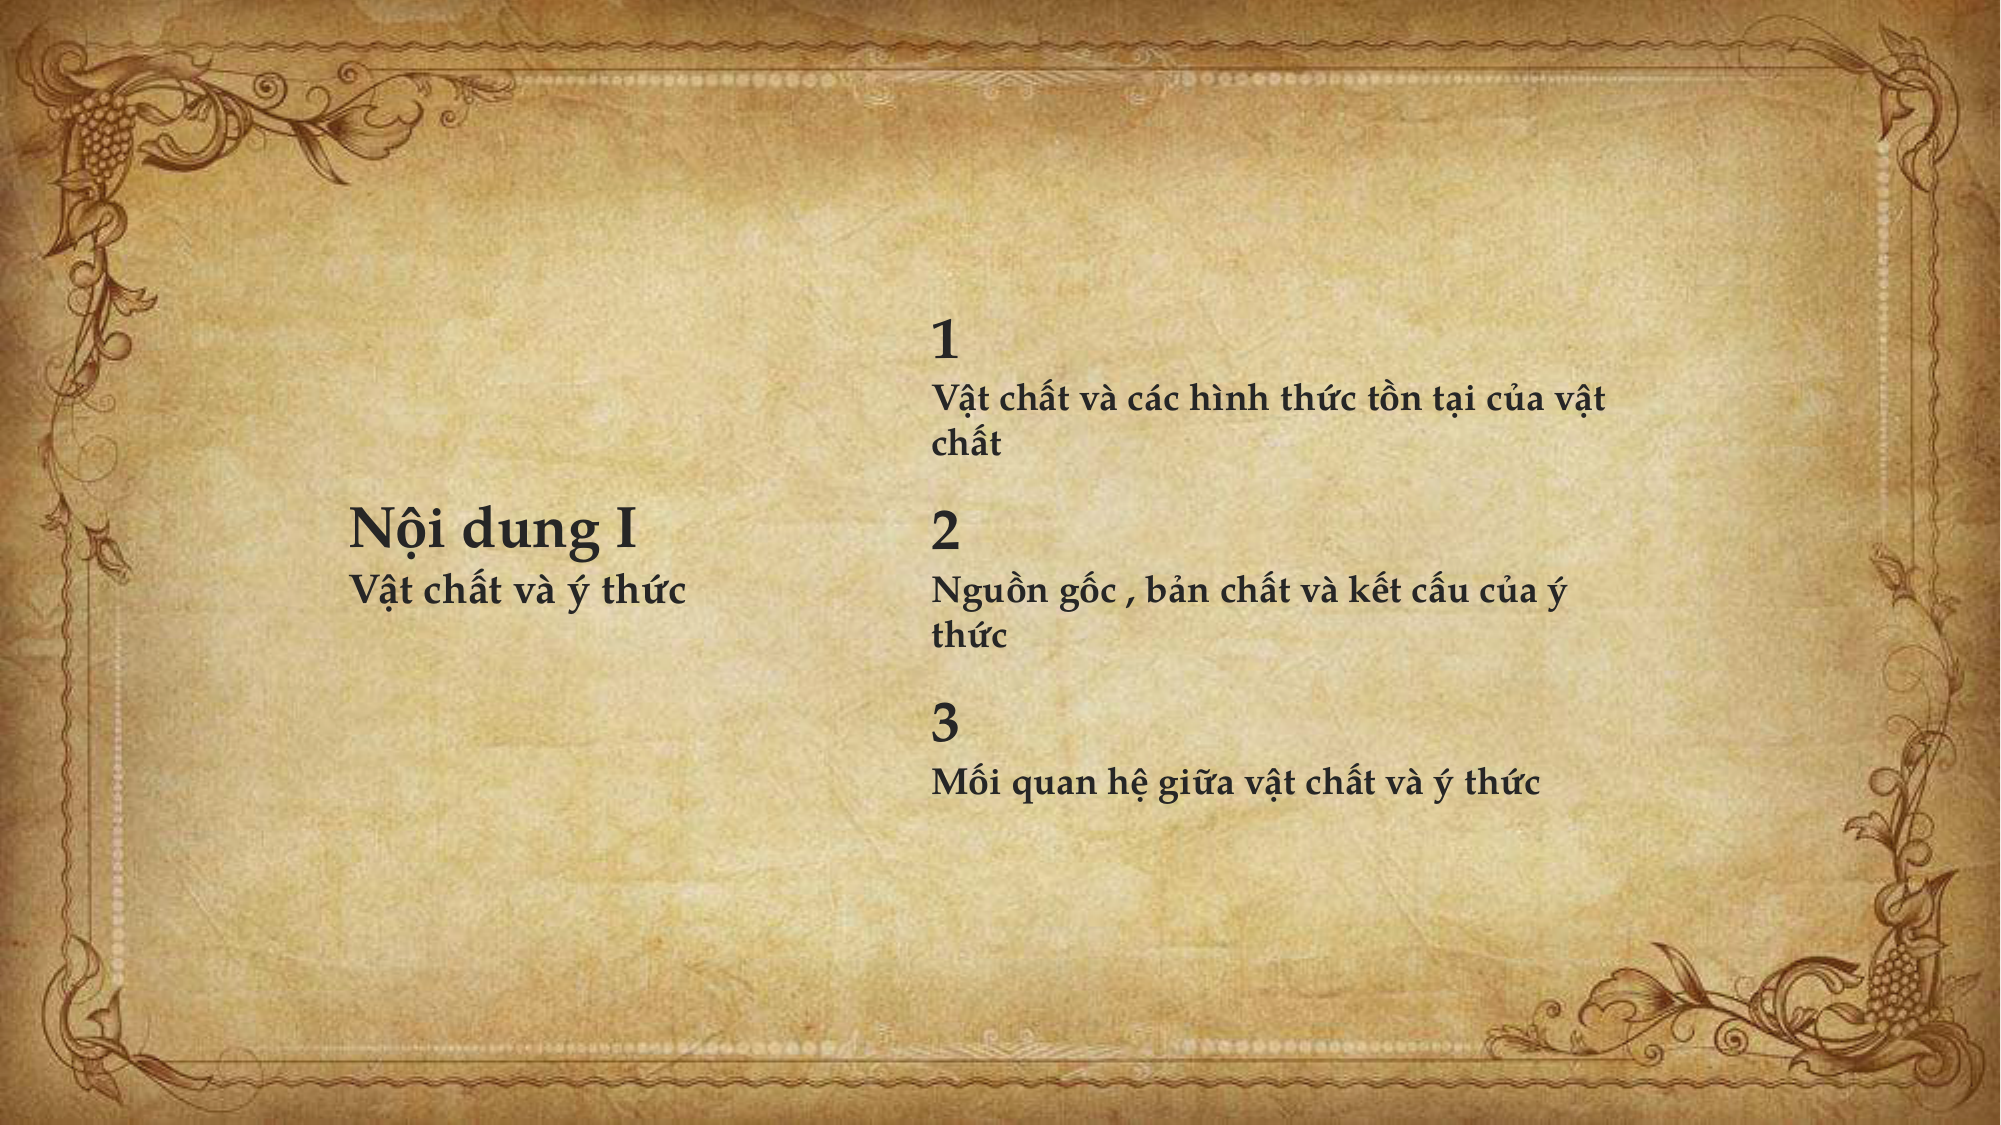

1
Vật chất và các hình thức tồn tại của vật chất
Nội dung I
Vật chất và ý thức
2
Nguồn gốc , bản chất và kết cấu của ý thức
3
Mối quan hệ giữa vật chất và ý thức